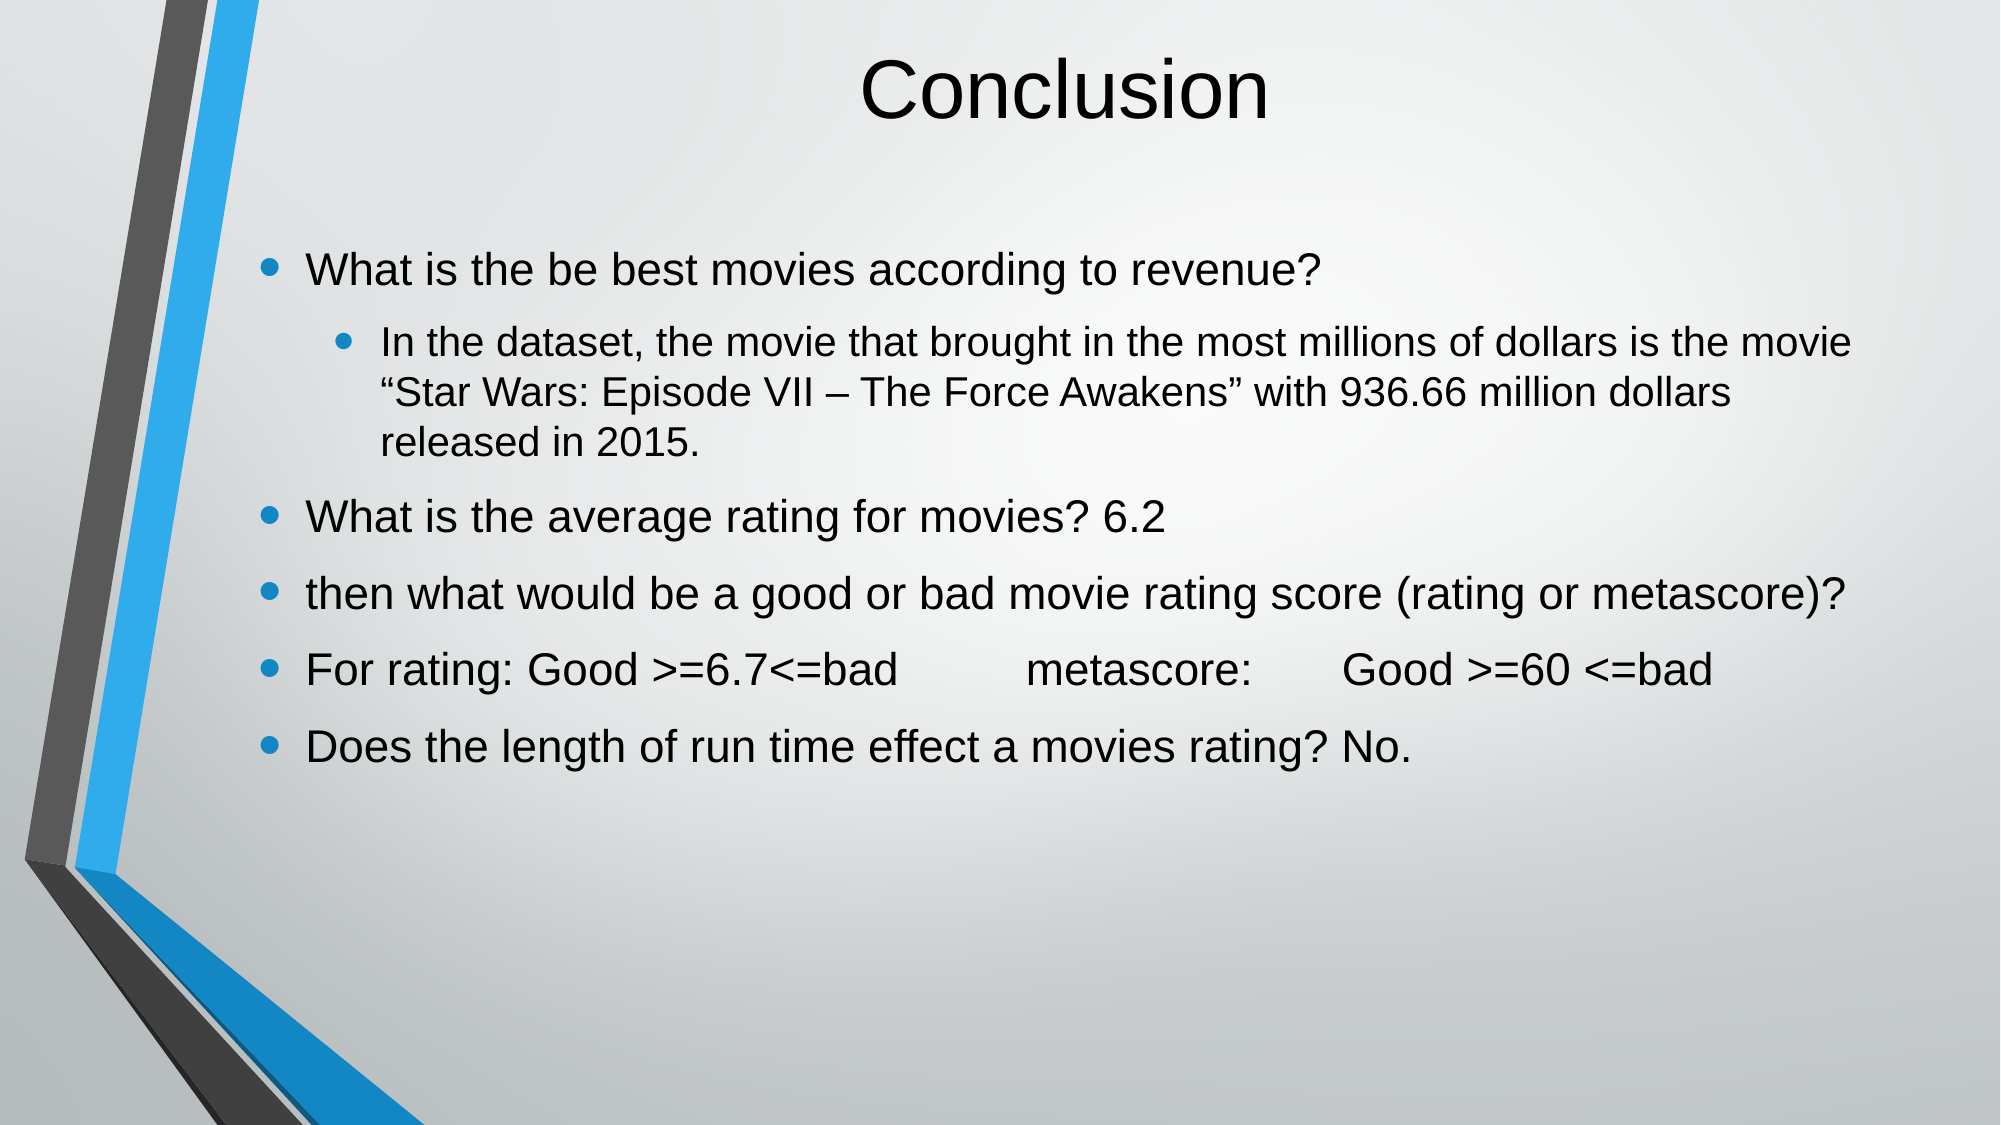

# Conclusion
What is the be best movies according to revenue?
In the dataset, the movie that brought in the most millions of dollars is the movie “Star Wars: Episode VII – The Force Awakens” with 936.66 million dollars released in 2015.
What is the average rating for movies? 6.2
then what would be a good or bad movie rating score (rating or metascore)?
For rating: Good >=6.7<=bad          metascore:       Good >=60 <=bad
Does the length of run time effect a movies rating? No.